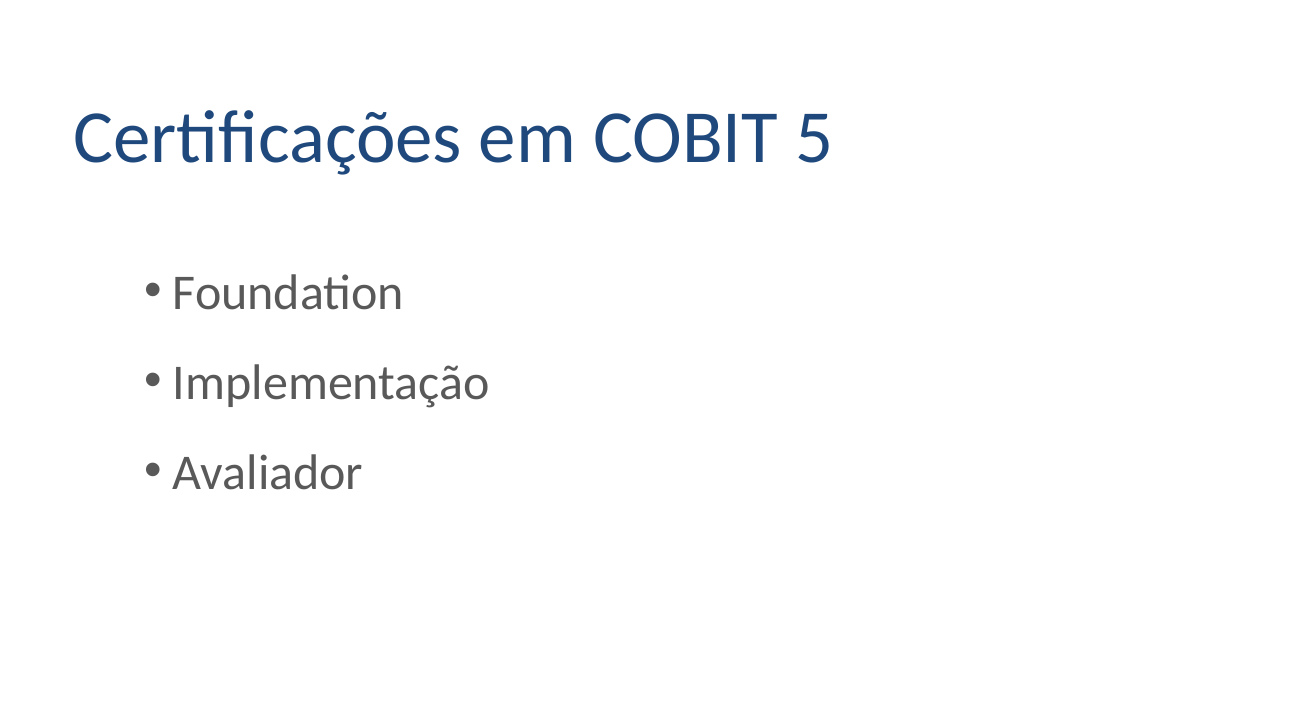

Certificações em COBIT 5
 Foundation
 Implementação
 Avaliador